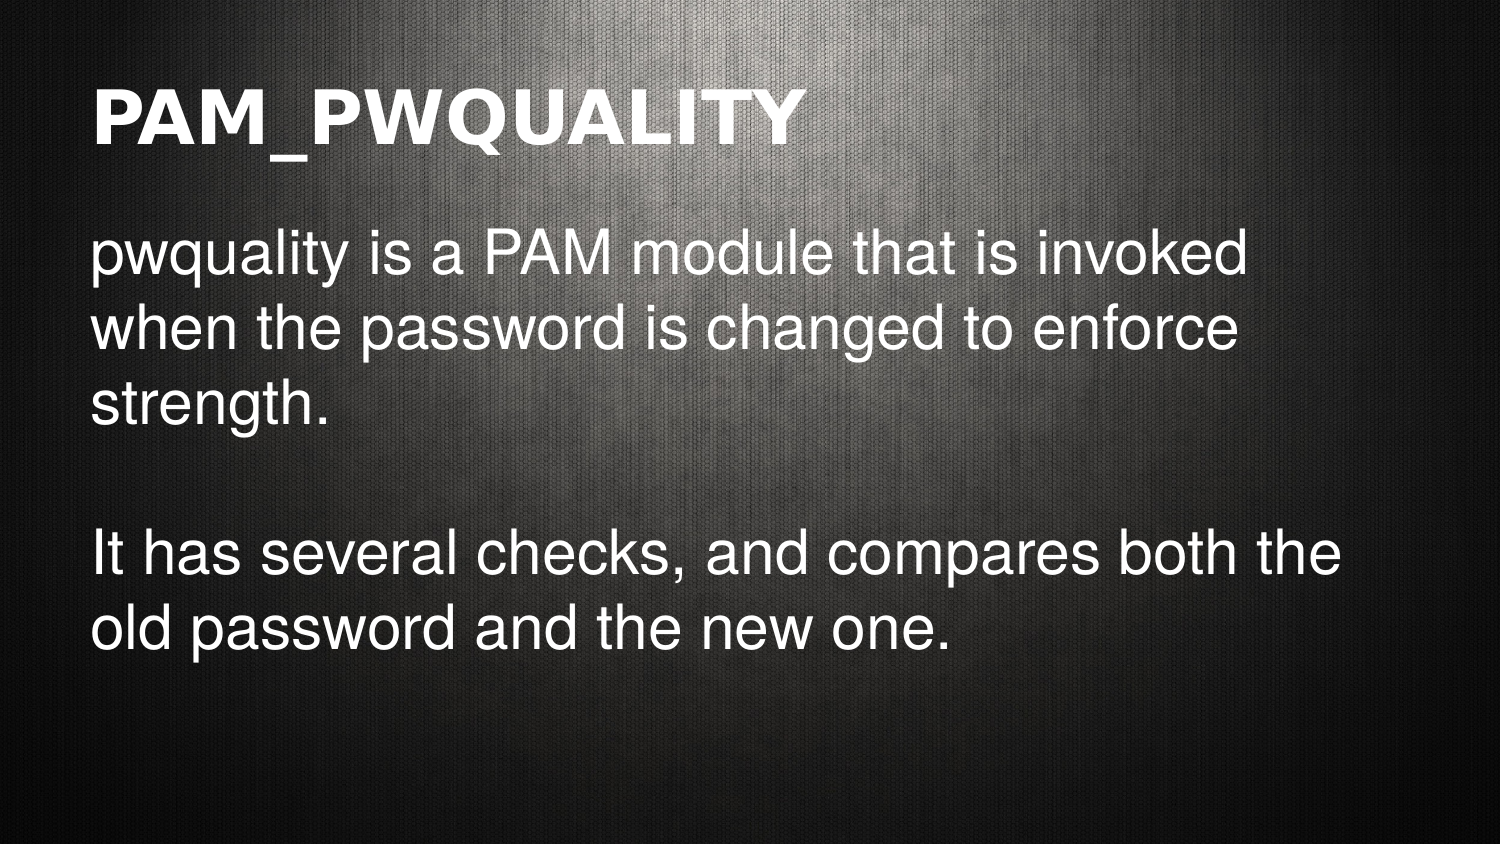

# PAM_PWQUALITY
pwquality is a PAM module that is invoked when the password is changed to enforce strength.

It has several checks, and compares both the old password and the new one.